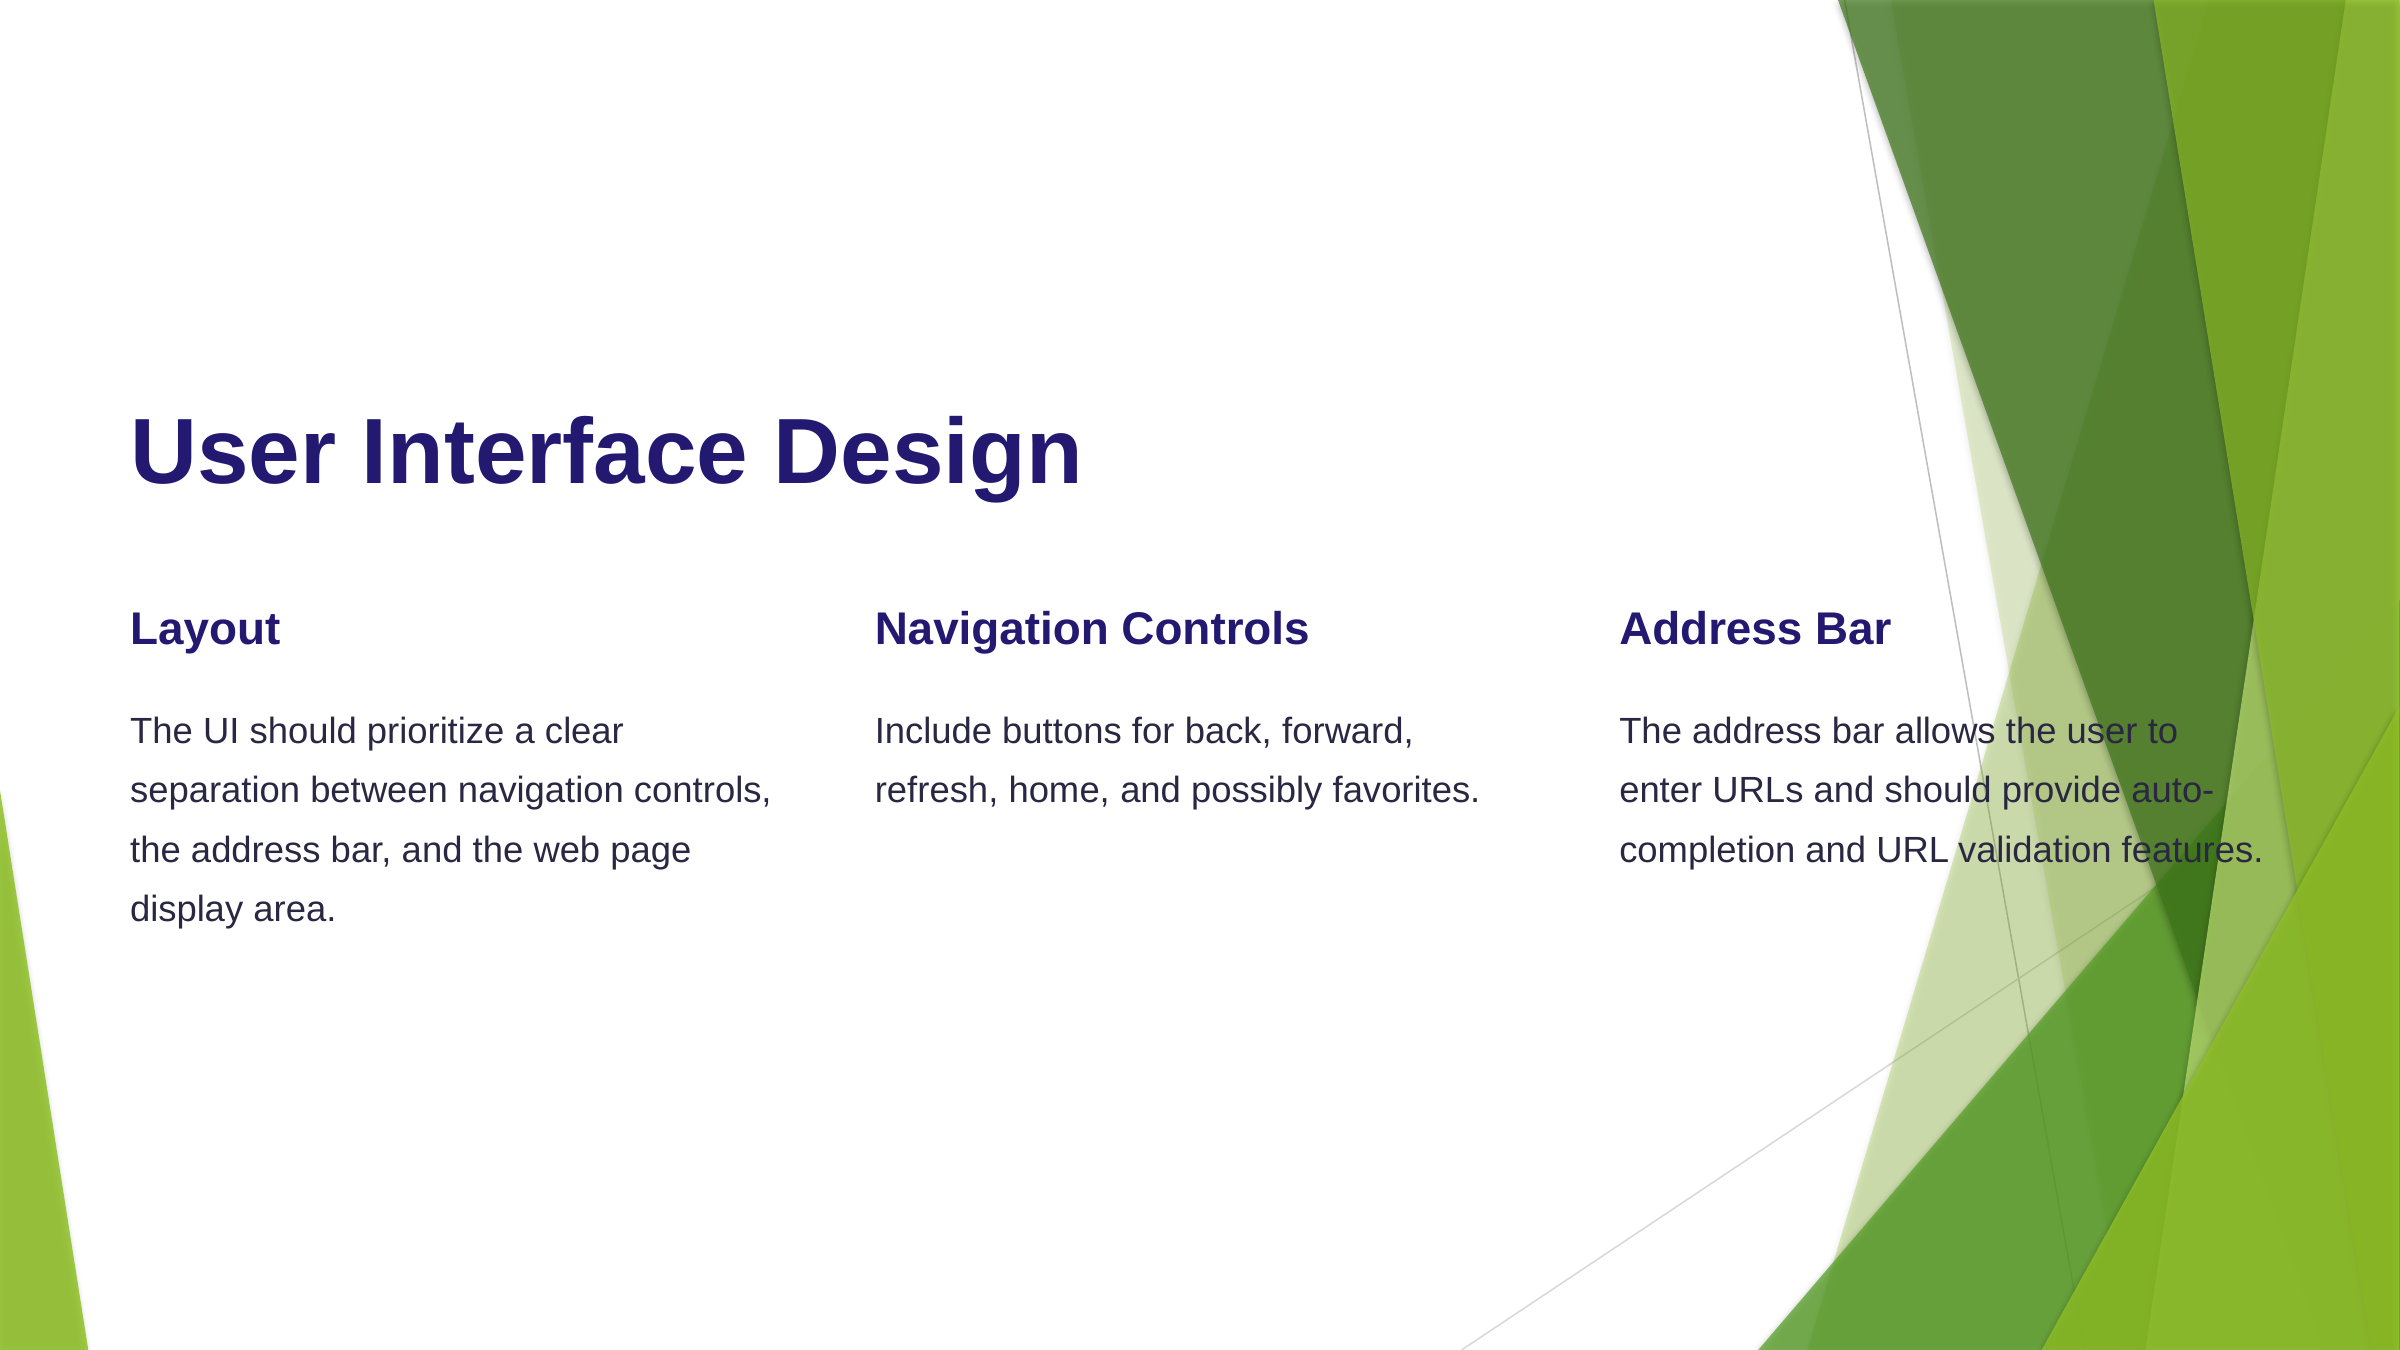

User Interface Design
Layout
Navigation Controls
Address Bar
The UI should prioritize a clear separation between navigation controls, the address bar, and the web page display area.
Include buttons for back, forward, refresh, home, and possibly favorites.
The address bar allows the user to enter URLs and should provide auto-completion and URL validation features.